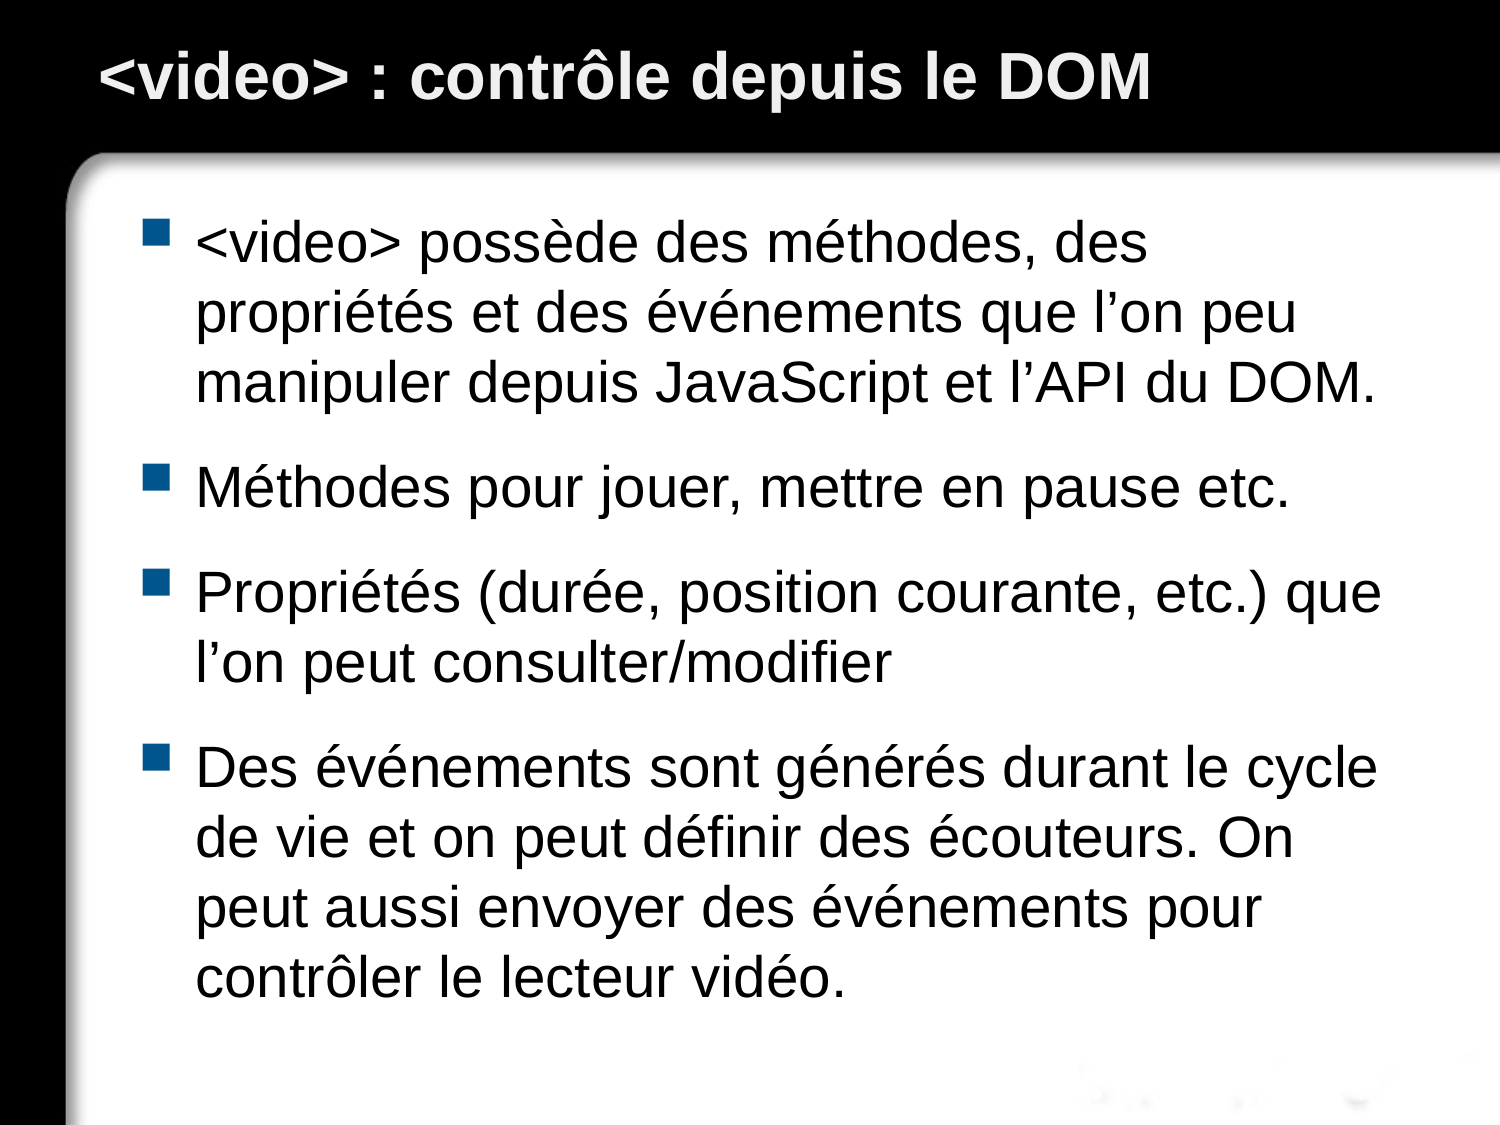

# <video> : contrôle depuis le DOM
<video> possède des méthodes, des propriétés et des événements que l’on peu manipuler depuis JavaScript et l’API du DOM.
Méthodes pour jouer, mettre en pause etc.
Propriétés (durée, position courante, etc.) que l’on peut consulter/modifier
Des événements sont générés durant le cycle de vie et on peut définir des écouteurs. On peut aussi envoyer des événements pour contrôler le lecteur vidéo.